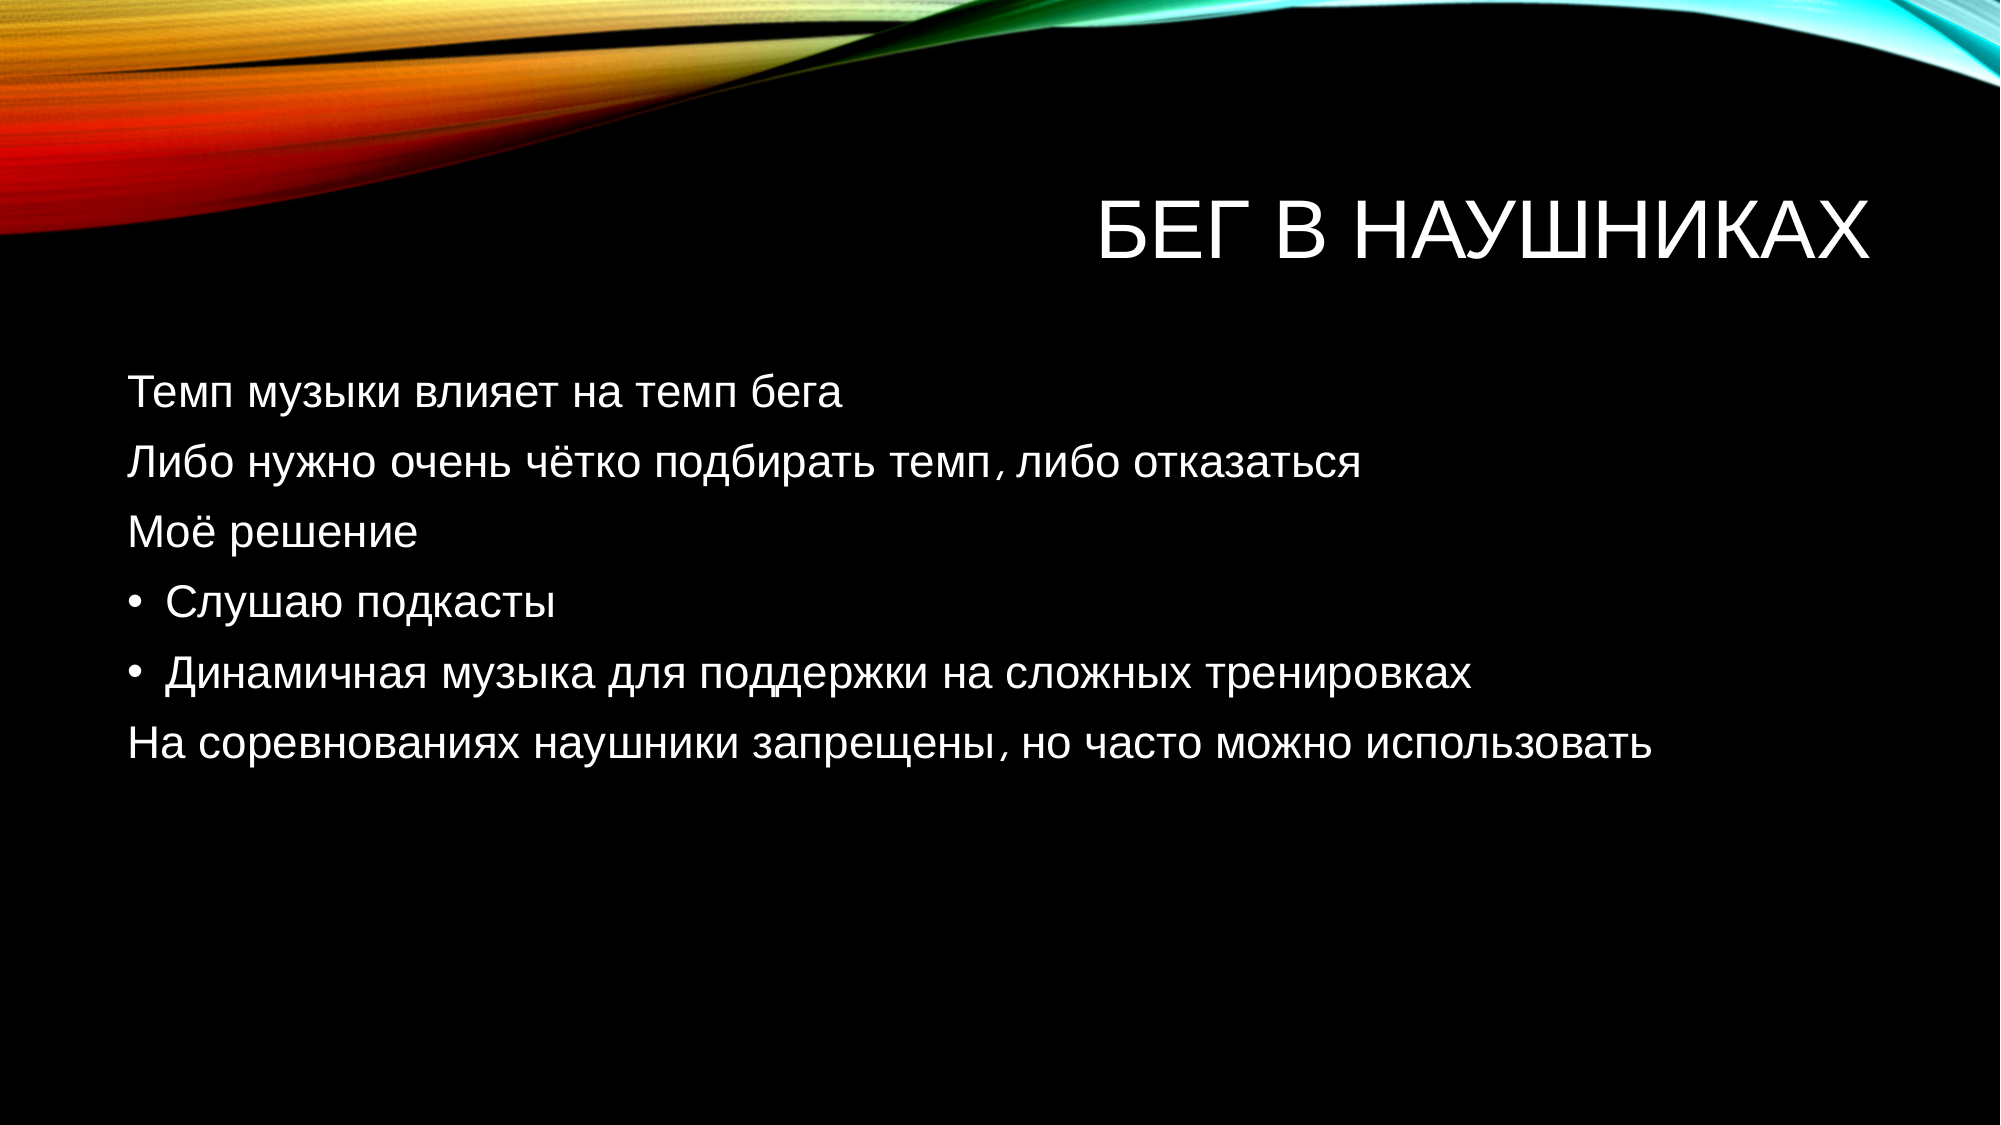

# Бег в наушниках
Темп музыки влияет на темп бега
Либо нужно очень чётко подбирать темп, либо отказаться
Моё решение
Слушаю подкасты
Динамичная музыка для поддержки на сложных тренировках
На соревнованиях наушники запрещены, но часто можно использовать